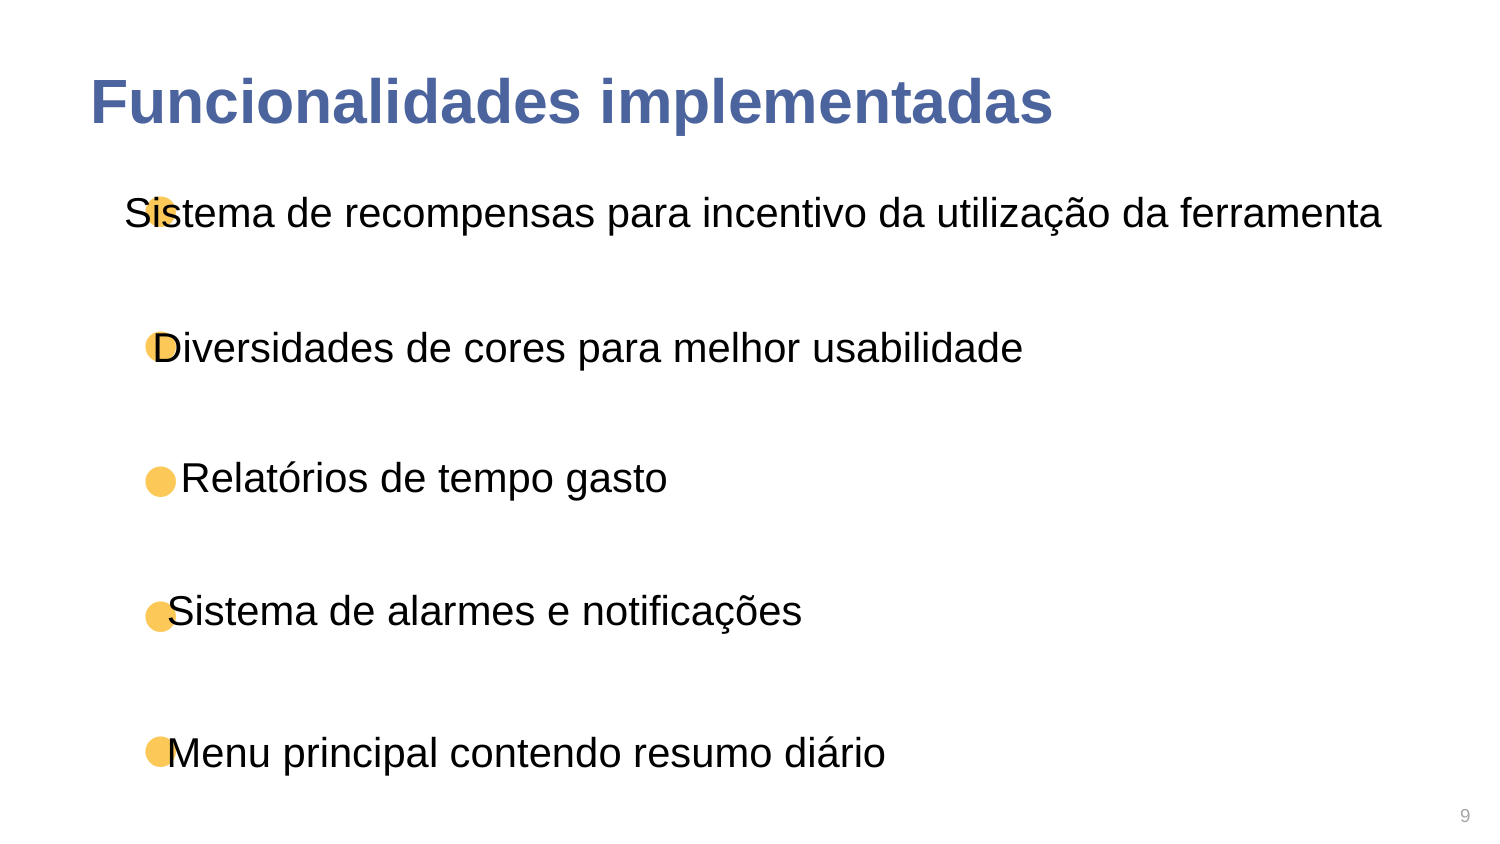

# Funcionalidades implementadas
•
•
•
•
•
Sistema de recompensas para incentivo da utilização da ferramenta
Diversidades de cores para melhor usabilidade
Relatórios de tempo gasto
Sistema de alarmes e notificações
Menu principal contendo resumo diário
9